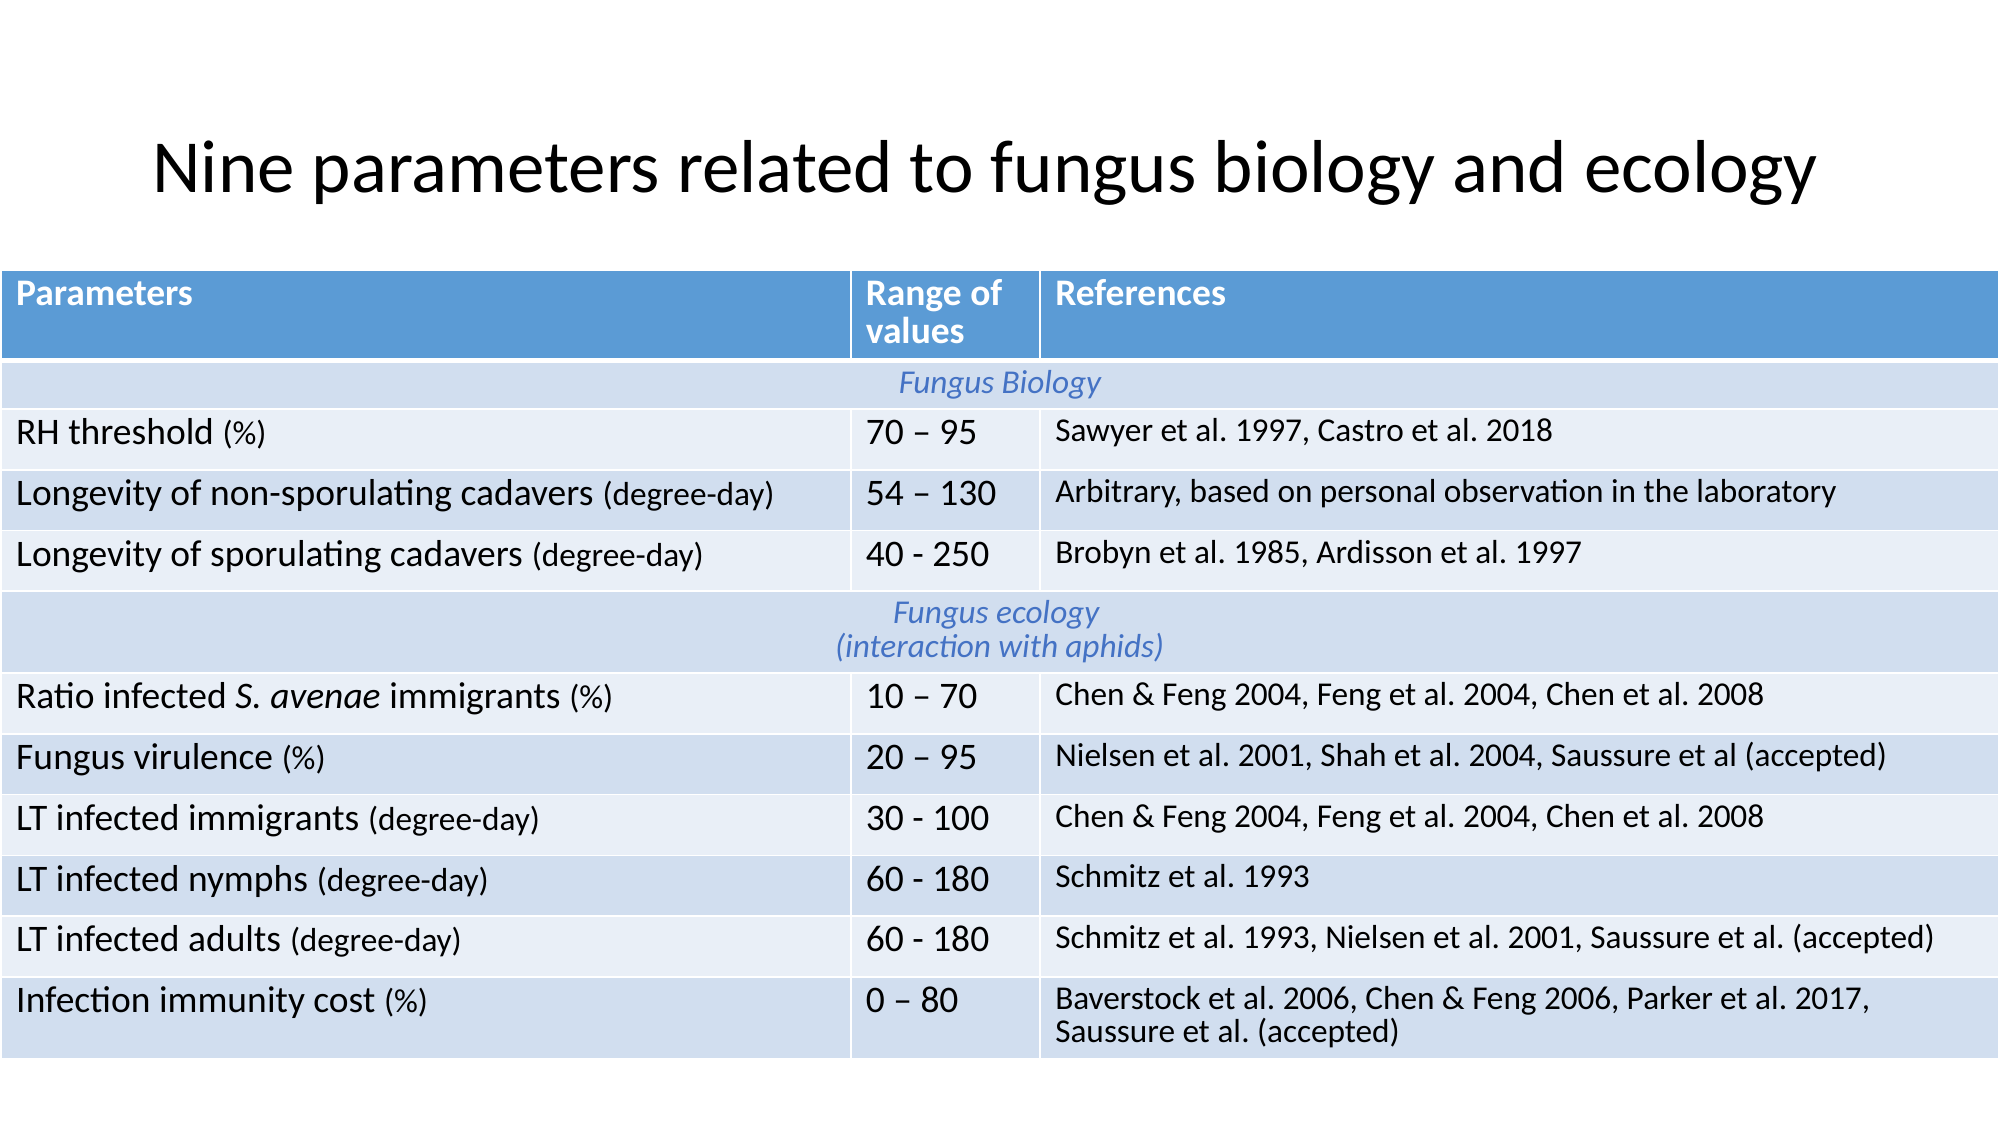

# Nine parameters related to fungus biology and ecology
| Parameters | Range of values | References |
| --- | --- | --- |
| Fungus Biology |  |  |
| RH threshold (%) | 70 – 95 | Sawyer et al. 1997, Castro et al. 2018 |
| Longevity of non-sporulating cadavers (degree-day) | 54 – 130 | Arbitrary, based on personal observation in the laboratory |
| Longevity of sporulating cadavers (degree-day) | 40 - 250 | Brobyn et al. 1985, Ardisson et al. 1997 |
| Fungus ecology (interaction with aphids) |  |  |
| Ratio infected S. avenae immigrants (%) | 10 – 70 | Chen & Feng 2004, Feng et al. 2004, Chen et al. 2008 |
| Fungus virulence (%) | 20 – 95 | Nielsen et al. 2001, Shah et al. 2004, Saussure et al (accepted) |
| LT infected immigrants (degree-day) | 30 - 100 | Chen & Feng 2004, Feng et al. 2004, Chen et al. 2008 |
| LT infected nymphs (degree-day) | 60 - 180 | Schmitz et al. 1993 |
| LT infected adults (degree-day) | 60 - 180 | Schmitz et al. 1993, Nielsen et al. 2001, Saussure et al. (accepted) |
| Infection immunity cost (%) | 0 – 80 | Baverstock et al. 2006, Chen & Feng 2006, Parker et al. 2017, Saussure et al. (accepted) |